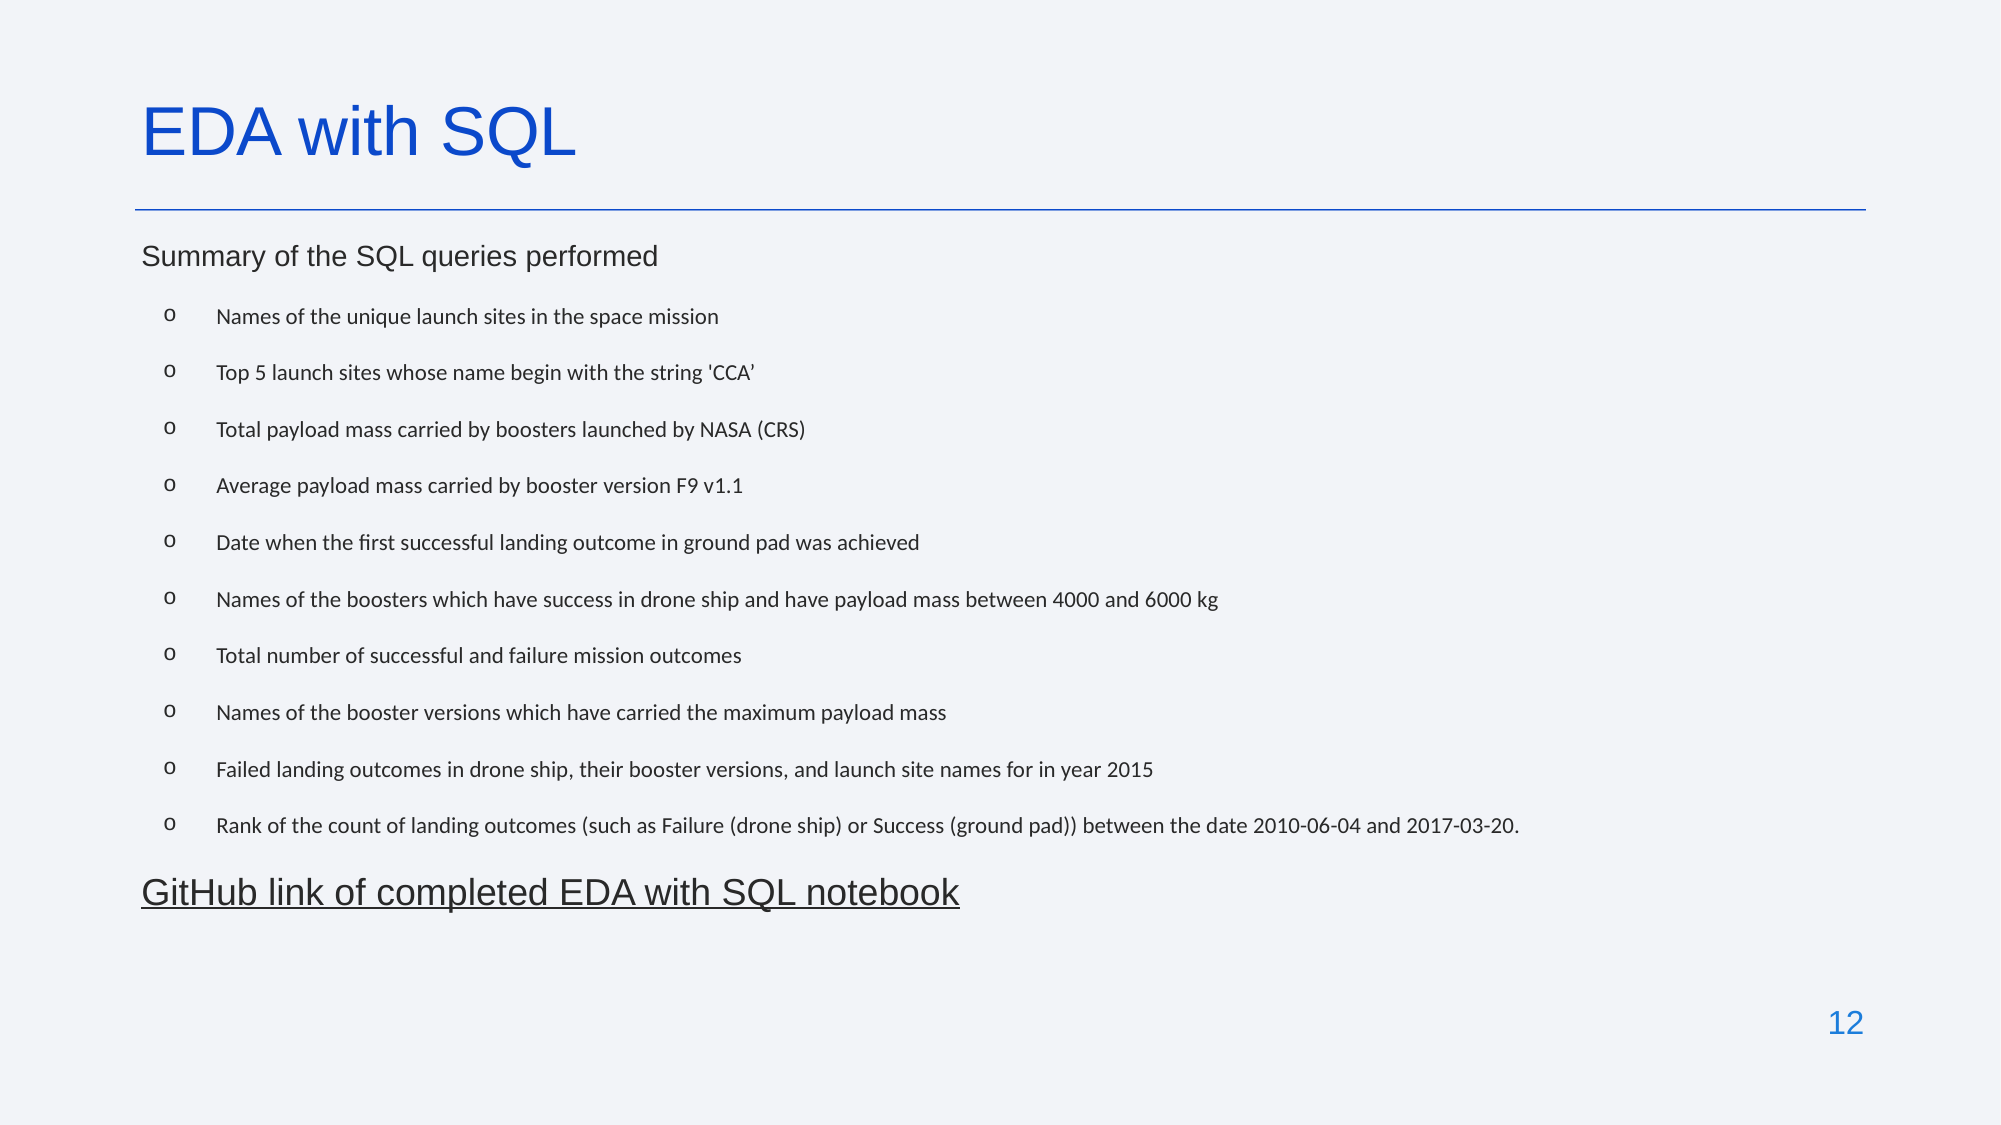

EDA with SQL
Summary of the SQL queries performed
Names of the unique launch sites in the space mission
Top 5 launch sites whose name begin with the string 'CCA’
Total payload mass carried by boosters launched by NASA (CRS)
Average payload mass carried by booster version F9 v1.1
Date when the first successful landing outcome in ground pad was achieved
Names of the boosters which have success in drone ship and have payload mass between 4000 and 6000 kg
Total number of successful and failure mission outcomes
Names of the booster versions which have carried the maximum payload mass
Failed landing outcomes in drone ship, their booster versions, and launch site names for in year 2015
Rank of the count of landing outcomes (such as Failure (drone ship) or Success (ground pad)) between the date 2010-06-04 and 2017-03-20.
GitHub link of completed EDA with SQL notebook

12